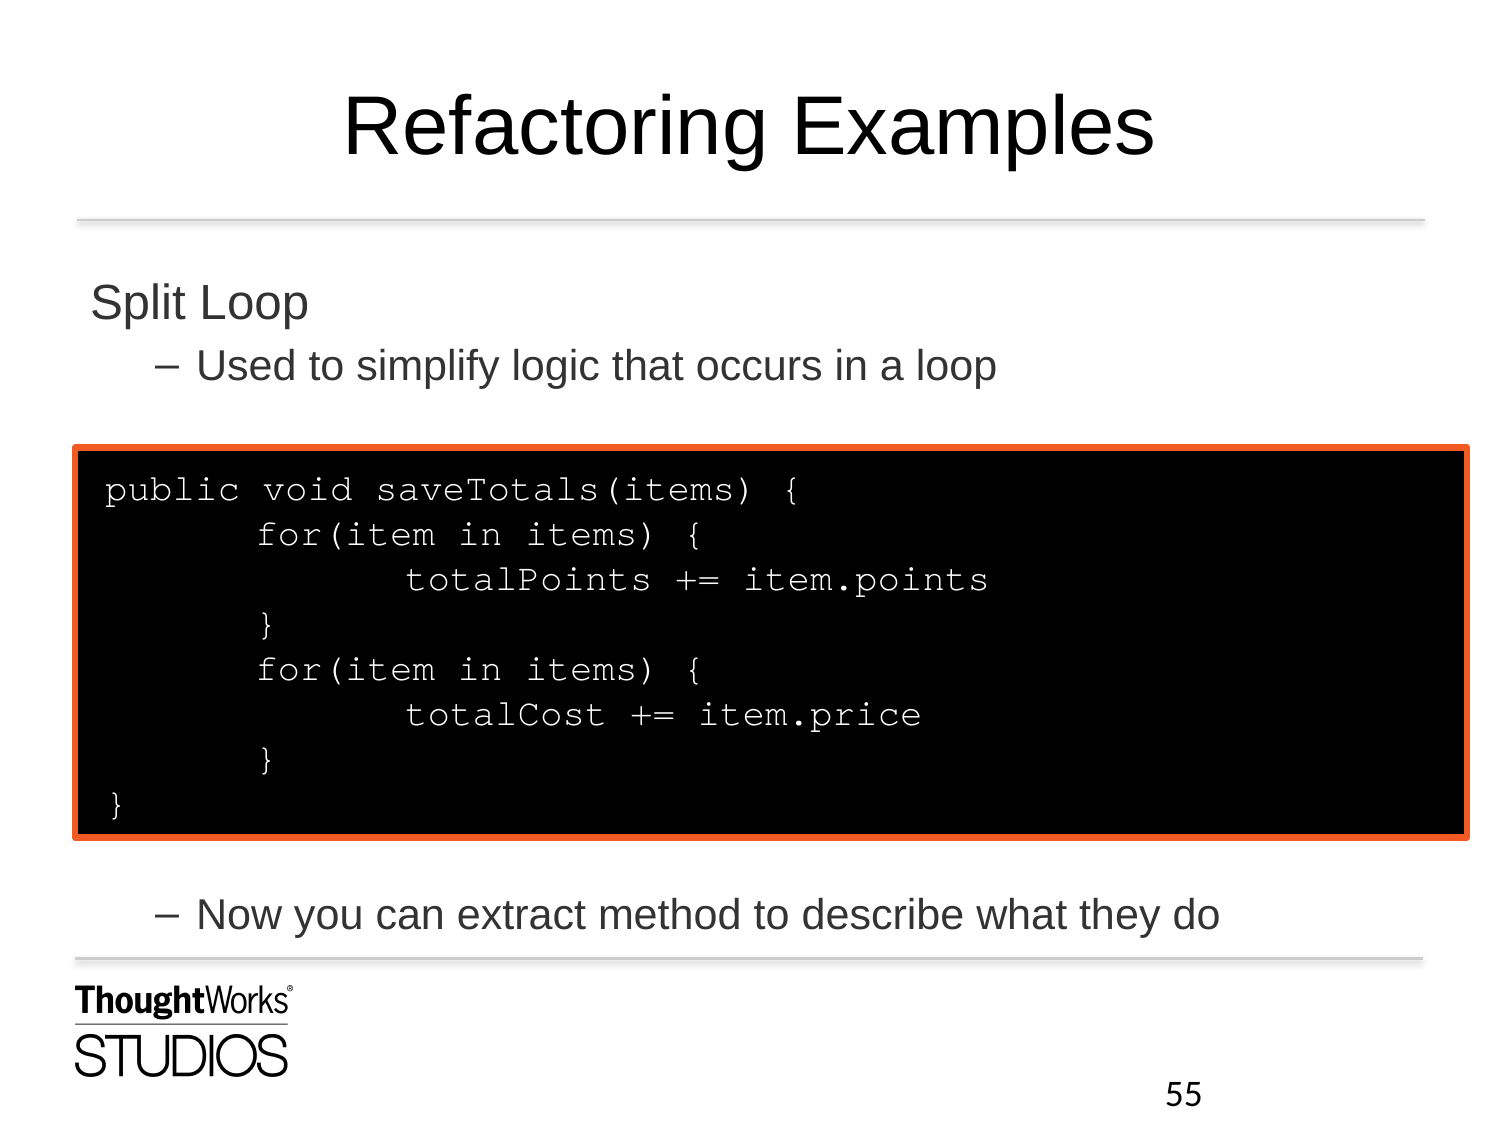

# Refactoring Examples
Split Loop
Used to simplify logic that occurs in a loop

Now you can extract method to describe what they do

public void saveTotals(items) {
	for(item in items) {
		totalPoints += item.points
	}
	for(item in items) {
		totalCost += item.price
	}
}
55